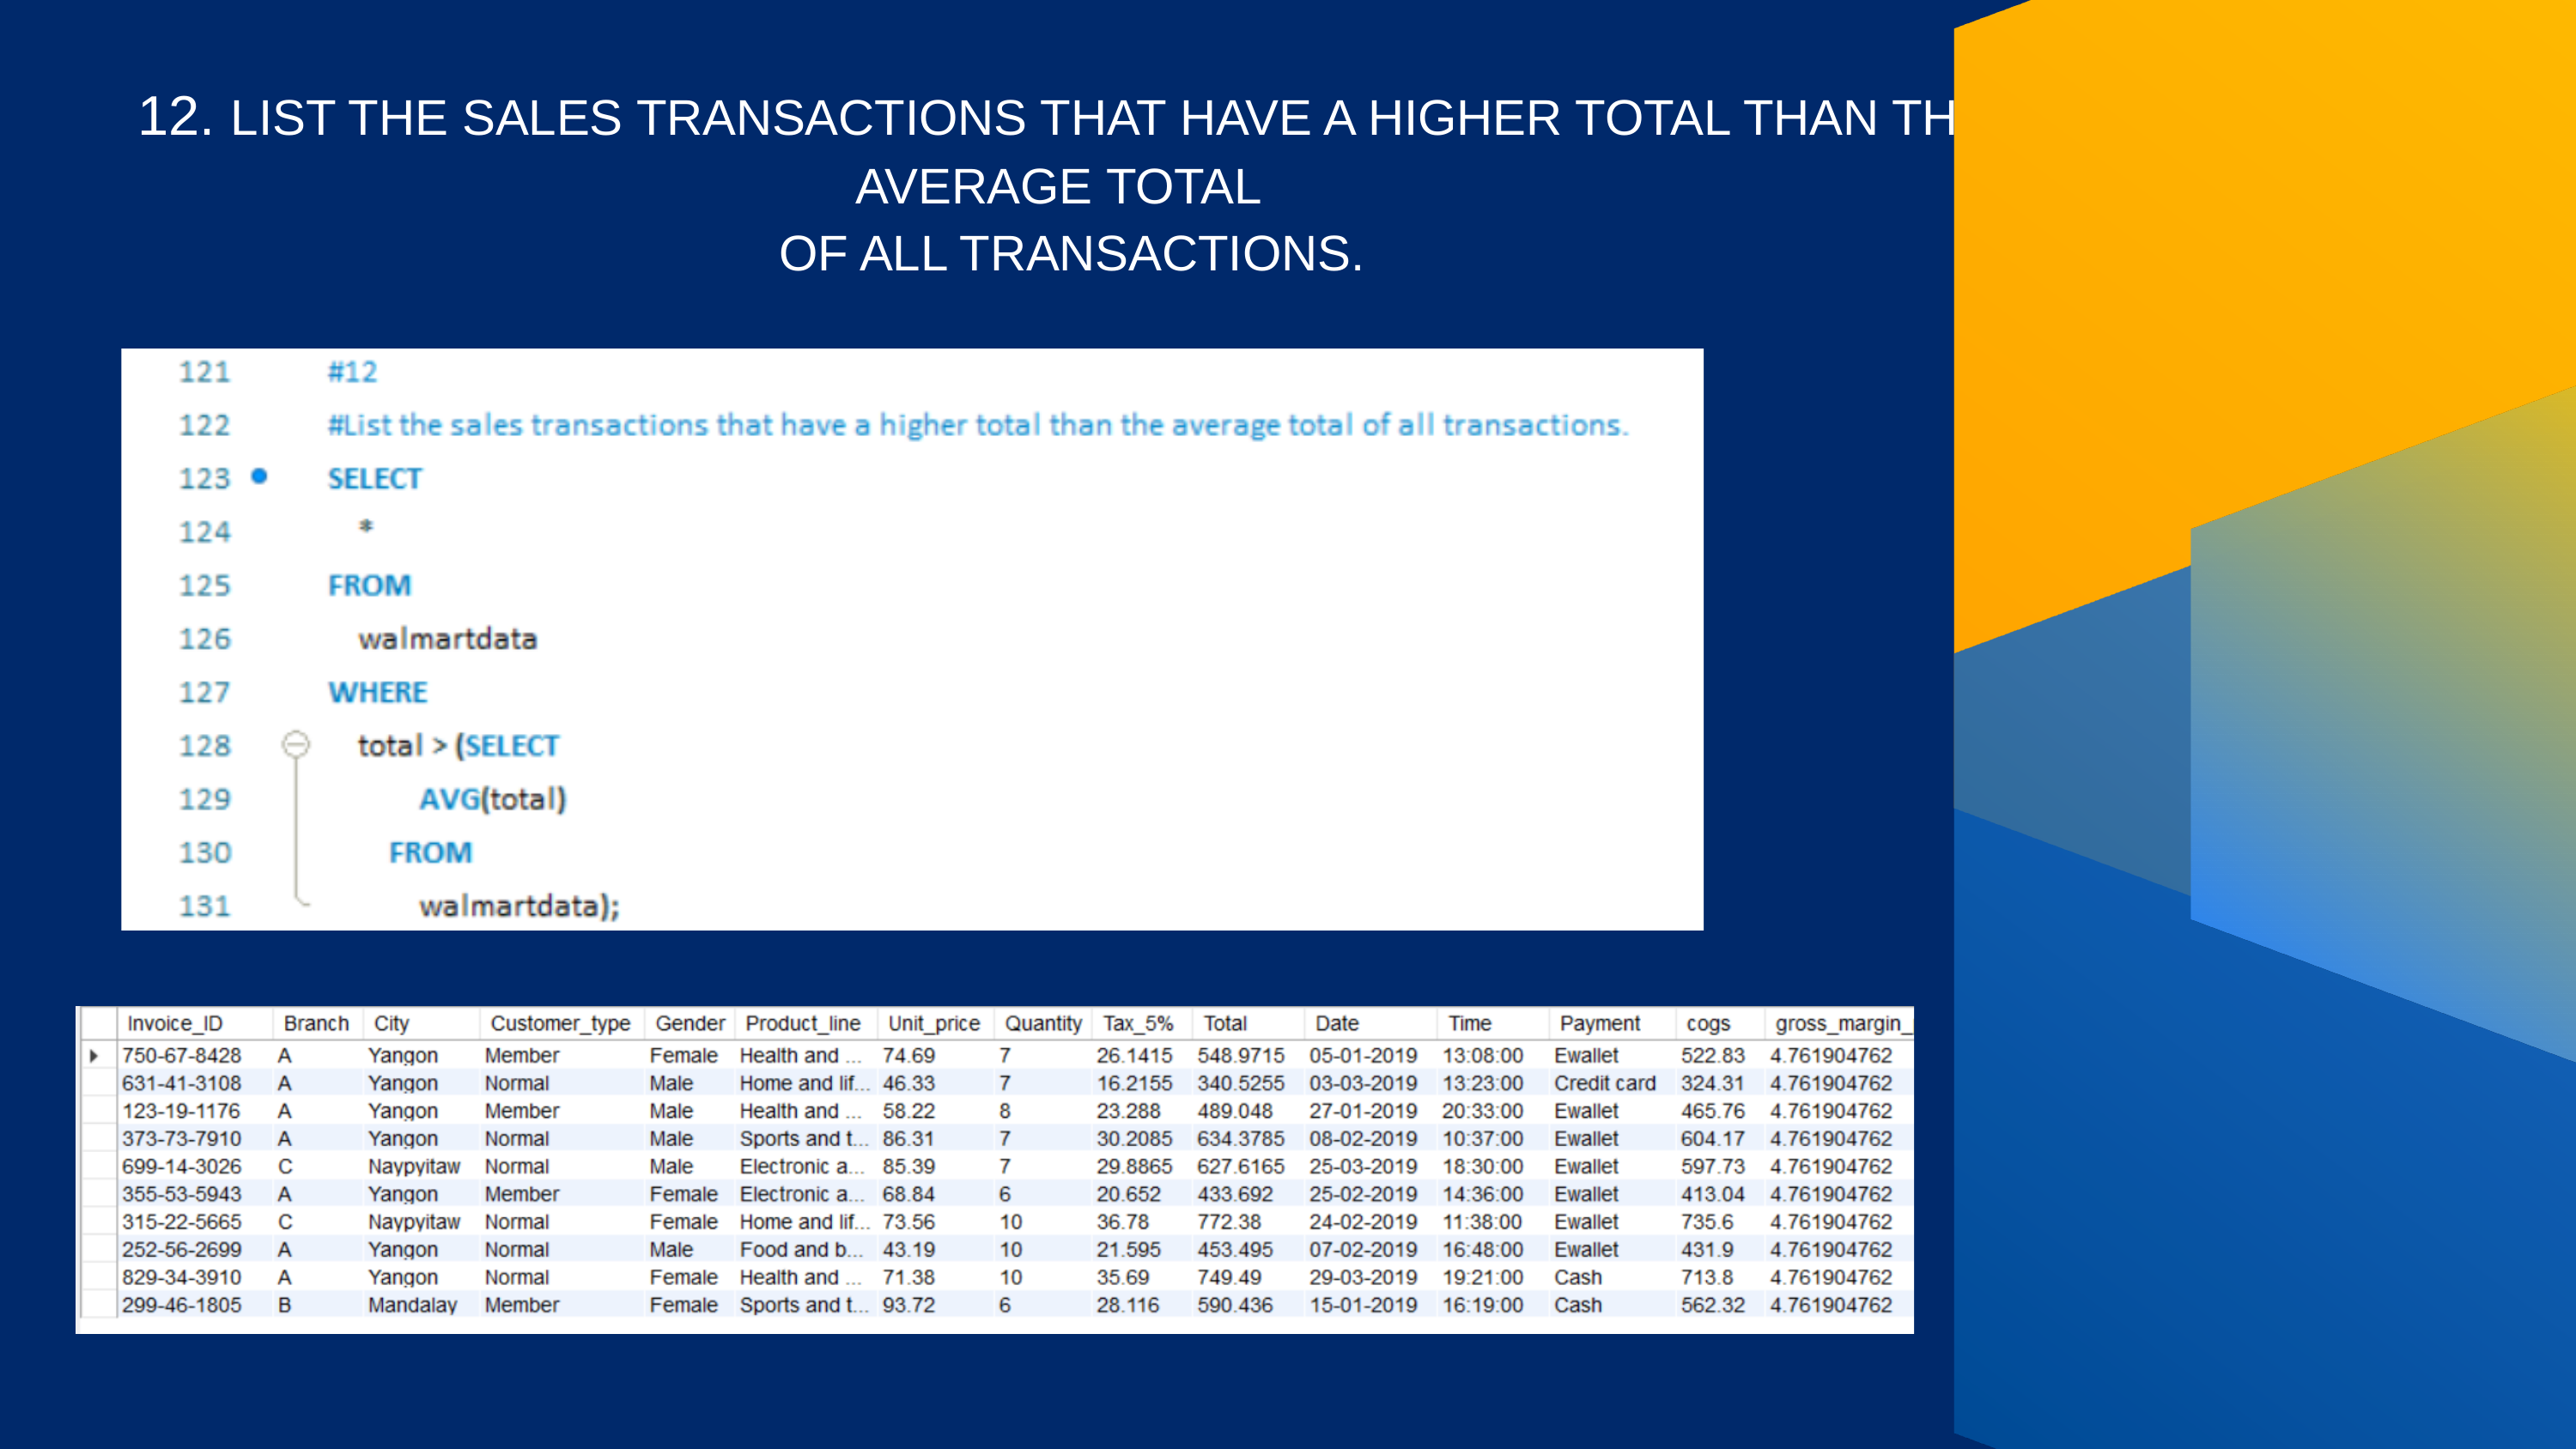

12. LIST THE SALES TRANSACTIONS THAT HAVE A HIGHER TOTAL THAN THE AVERAGE TOTAL
 OF ALL TRANSACTIONS.